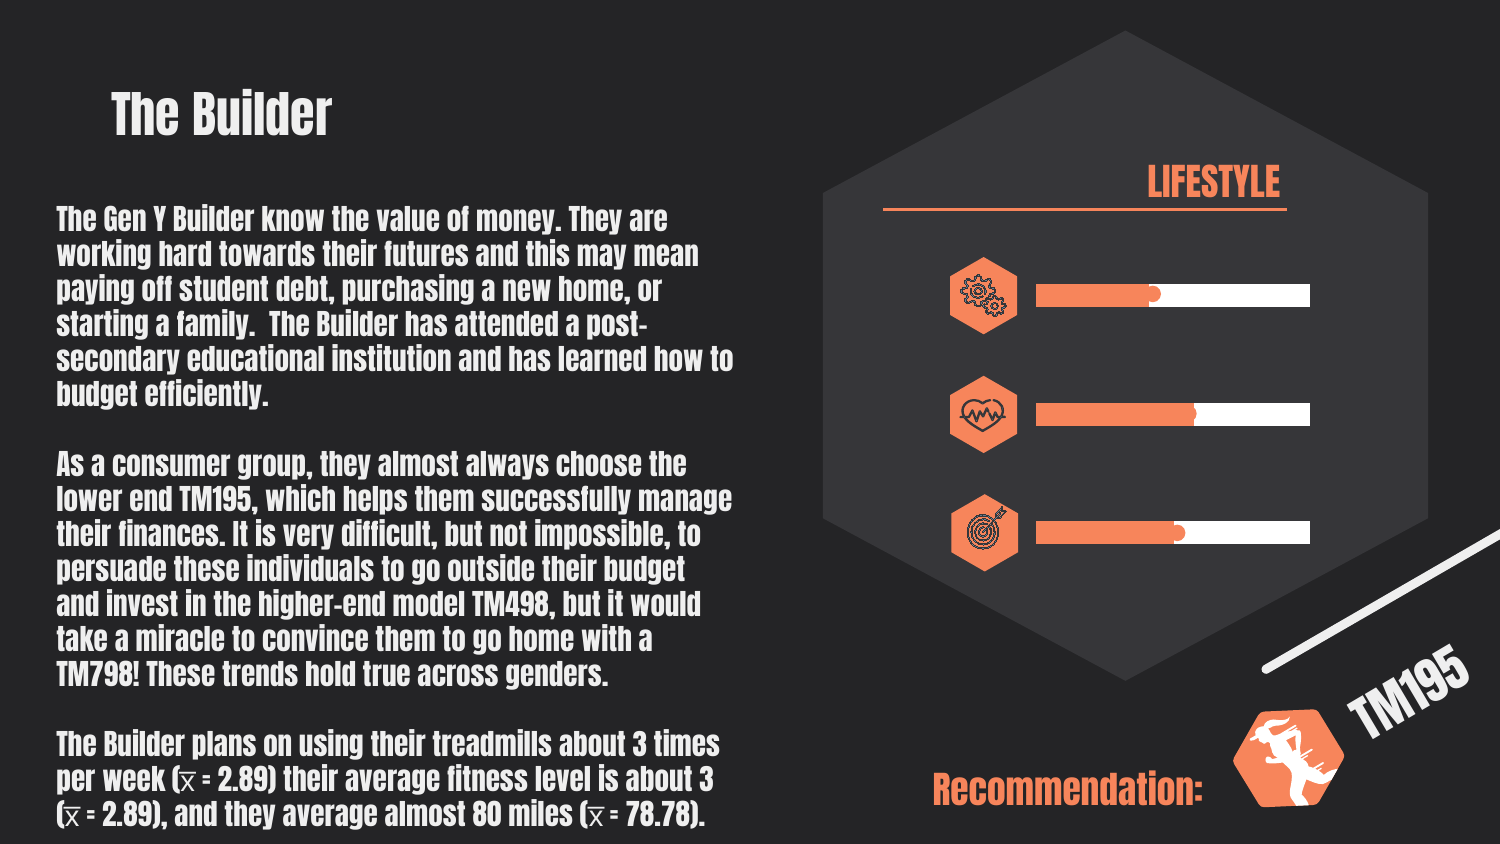

# The Builder
LIFESTYLE
The Gen Y Builder know the value of money. They are working hard towards their futures and this may mean paying off student debt, purchasing a new home, or starting a family.  The Builder has attended a post-secondary educational institution and has learned how to budget efficiently.

As a consumer group, they almost always choose the lower end TM195, which helps them successfully manage their finances. It is very difficult, but not impossible, to persuade these individuals to go outside their budget and invest in the higher-end model TM498, but it would take a miracle to convince them to go home with a TM798! These trends hold true across genders.

The Builder plans on using their treadmills about 3 times per week (x̅ = 2.89) their average fitness level is about 3 (x̅ = 2.89), and they average almost 80 miles (x̅ = 78.78).

### Chart

| Category | Series 1 | Series 2 |
|---|---|---|
| Category 1 | 2.89 | 4.109999999999999 |

### Chart

| Category | Series 1 | Series 2 |
|---|---|---|
| Category 1 | 2.89 | 2.11 |

### Chart

| Category | Series 1 | Series 2 |
|---|---|---|
| Category 1 | 78.78 | 77.66999999999999 |

TM195

Recommendation: